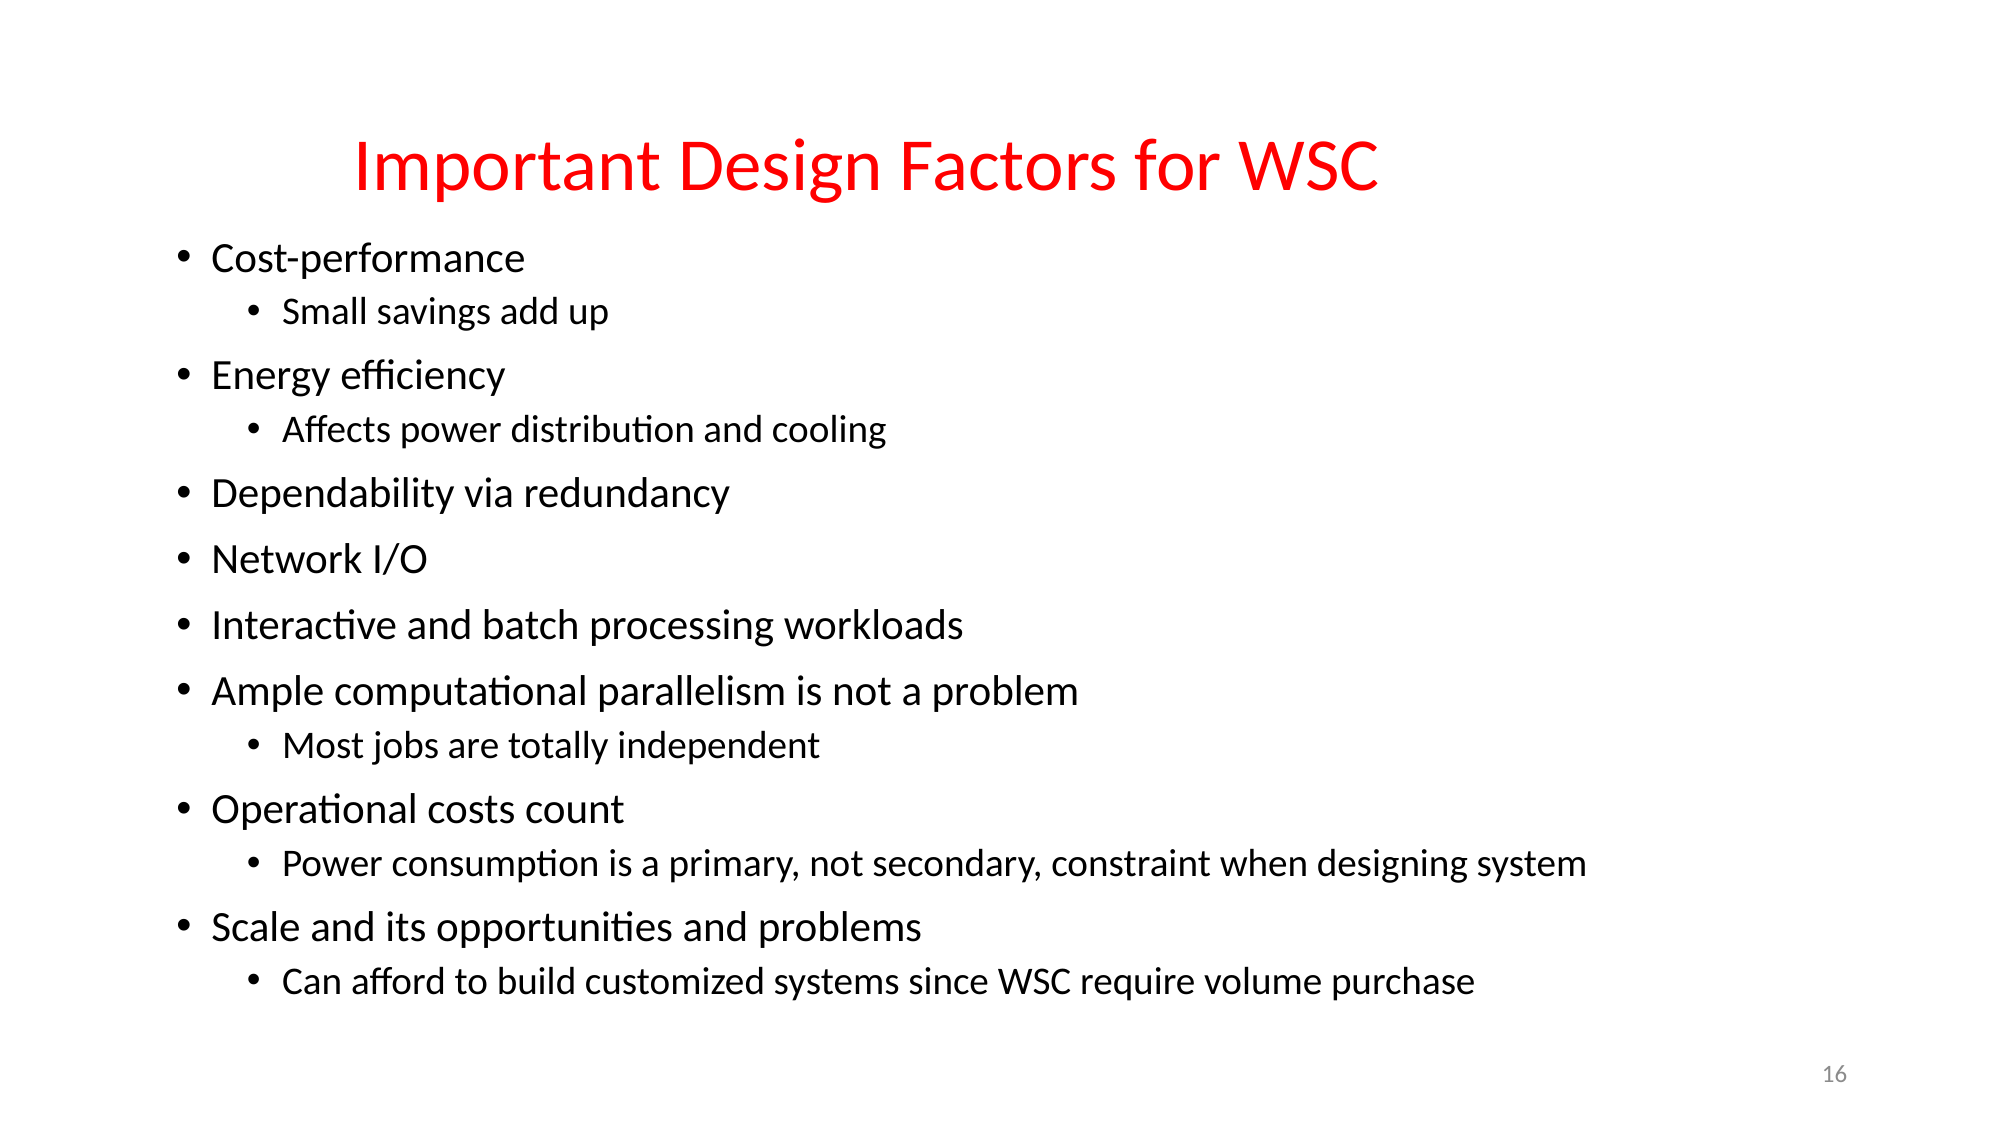

# Important Design Factors for WSC
Cost-performance
Small savings add up
Energy efficiency
Affects power distribution and cooling
Dependability via redundancy
Network I/O
Interactive and batch processing workloads
Ample computational parallelism is not a problem
Most jobs are totally independent
Operational costs count
Power consumption is a primary, not secondary, constraint when designing system
Scale and its opportunities and problems
Can afford to build customized systems since WSC require volume purchase
16